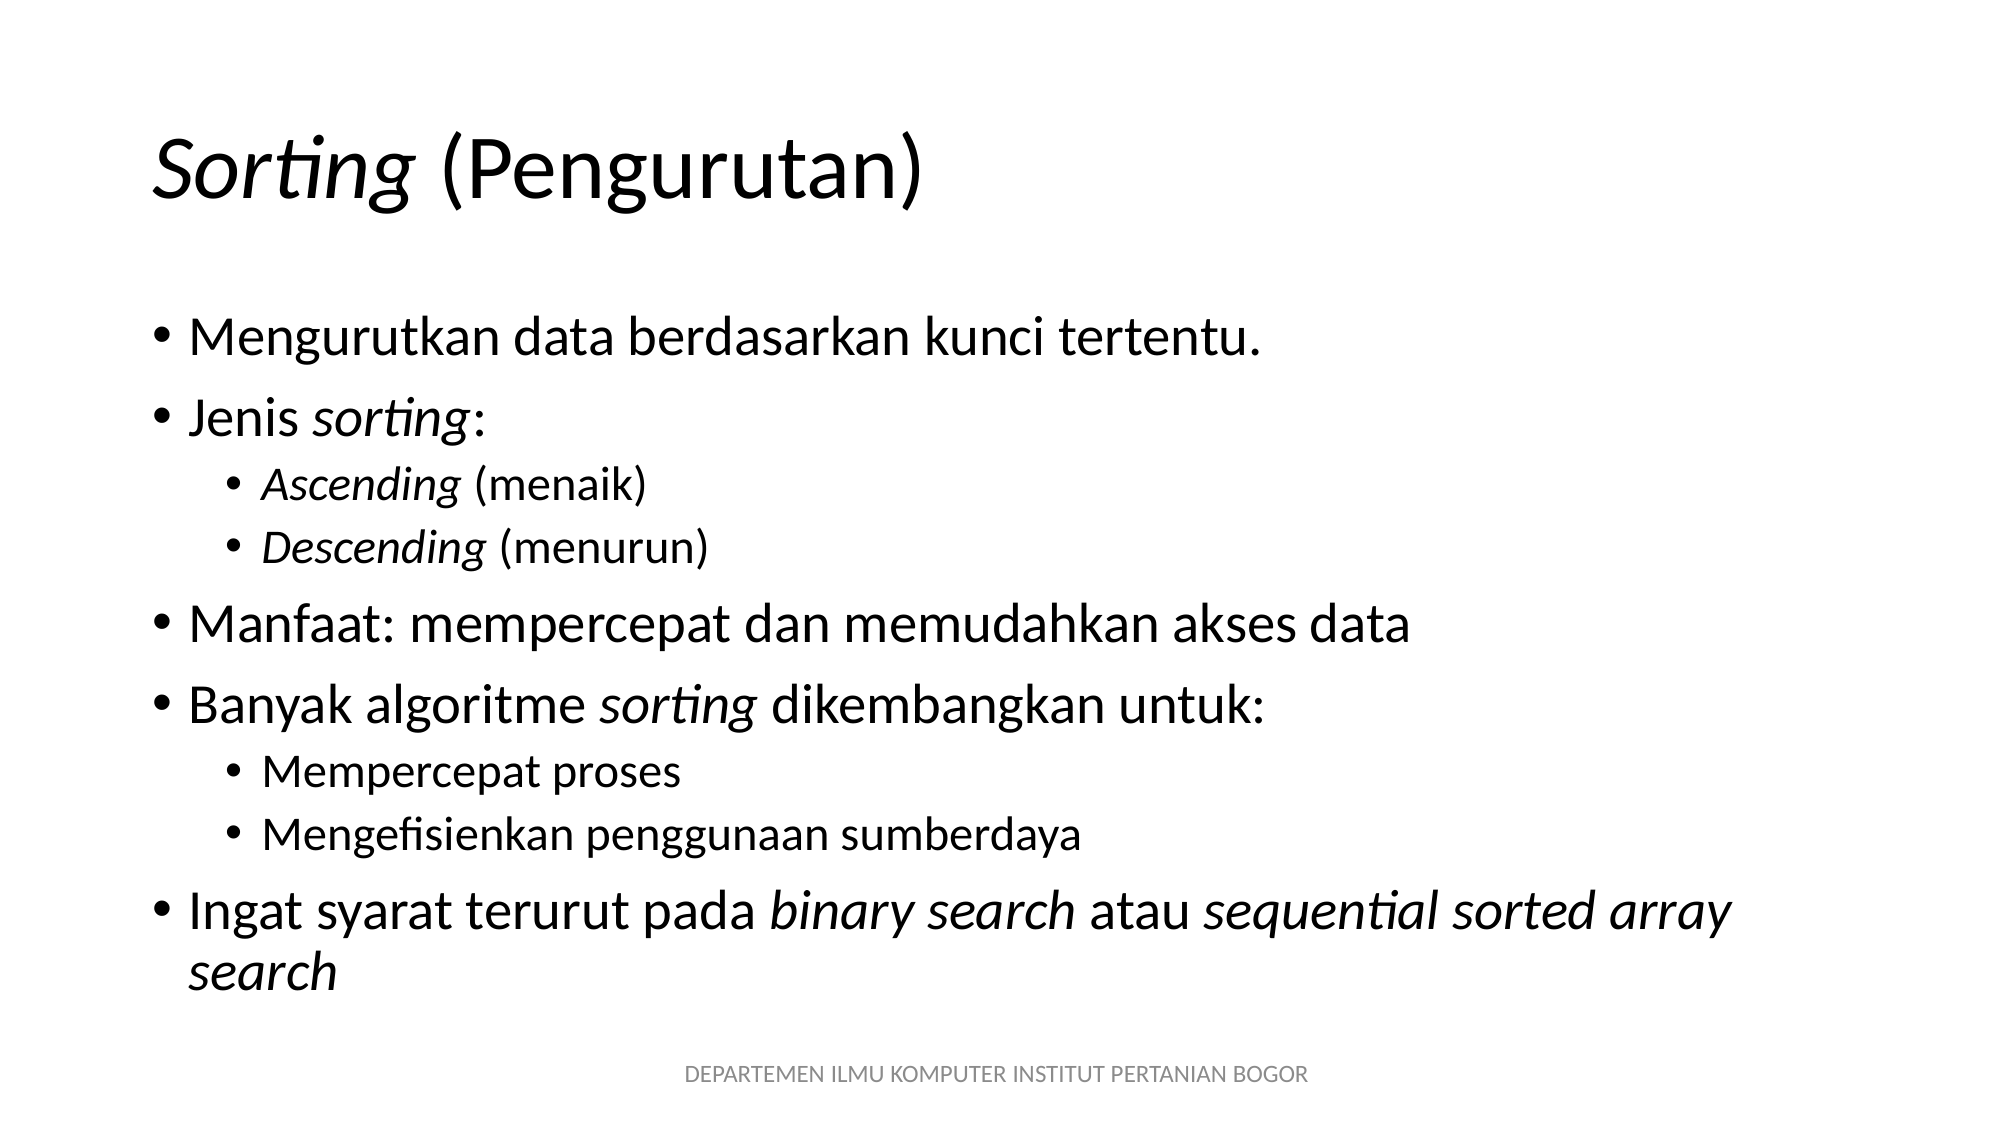

# Sorting (Pengurutan)
Mengurutkan data berdasarkan kunci tertentu.
Jenis sorting:
Ascending (menaik)
Descending (menurun)
Manfaat: mempercepat dan memudahkan akses data
Banyak algoritme sorting dikembangkan untuk:
Mempercepat proses
Mengefisienkan penggunaan sumberdaya
Ingat syarat terurut pada binary search atau sequential sorted array search
DEPARTEMEN ILMU KOMPUTER INSTITUT PERTANIAN BOGOR